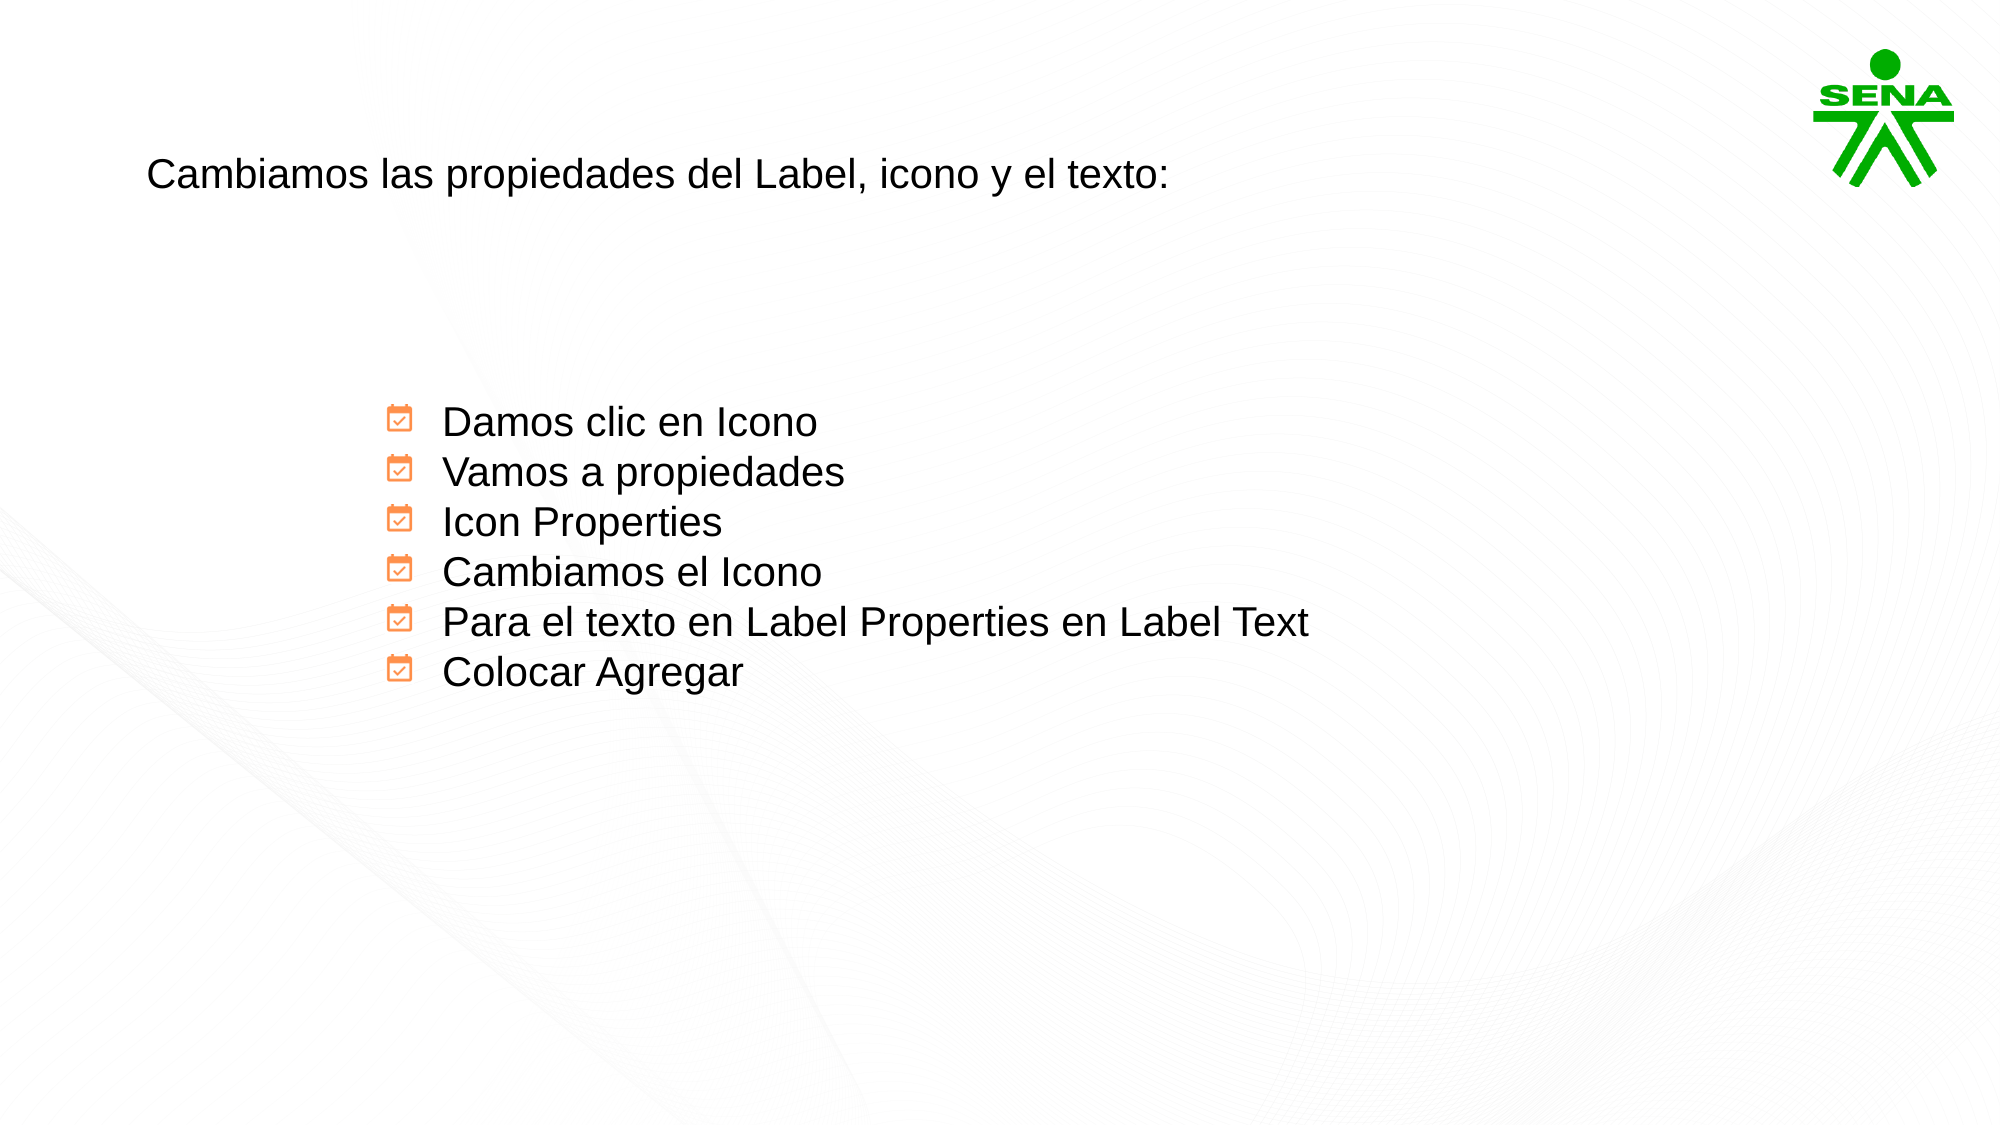

Cambiamos las propiedades del Label, icono y el texto:
Damos clic en Icono
Vamos a propiedades
Icon Properties
Cambiamos el Icono
Para el texto en Label Properties en Label Text
Colocar Agregar